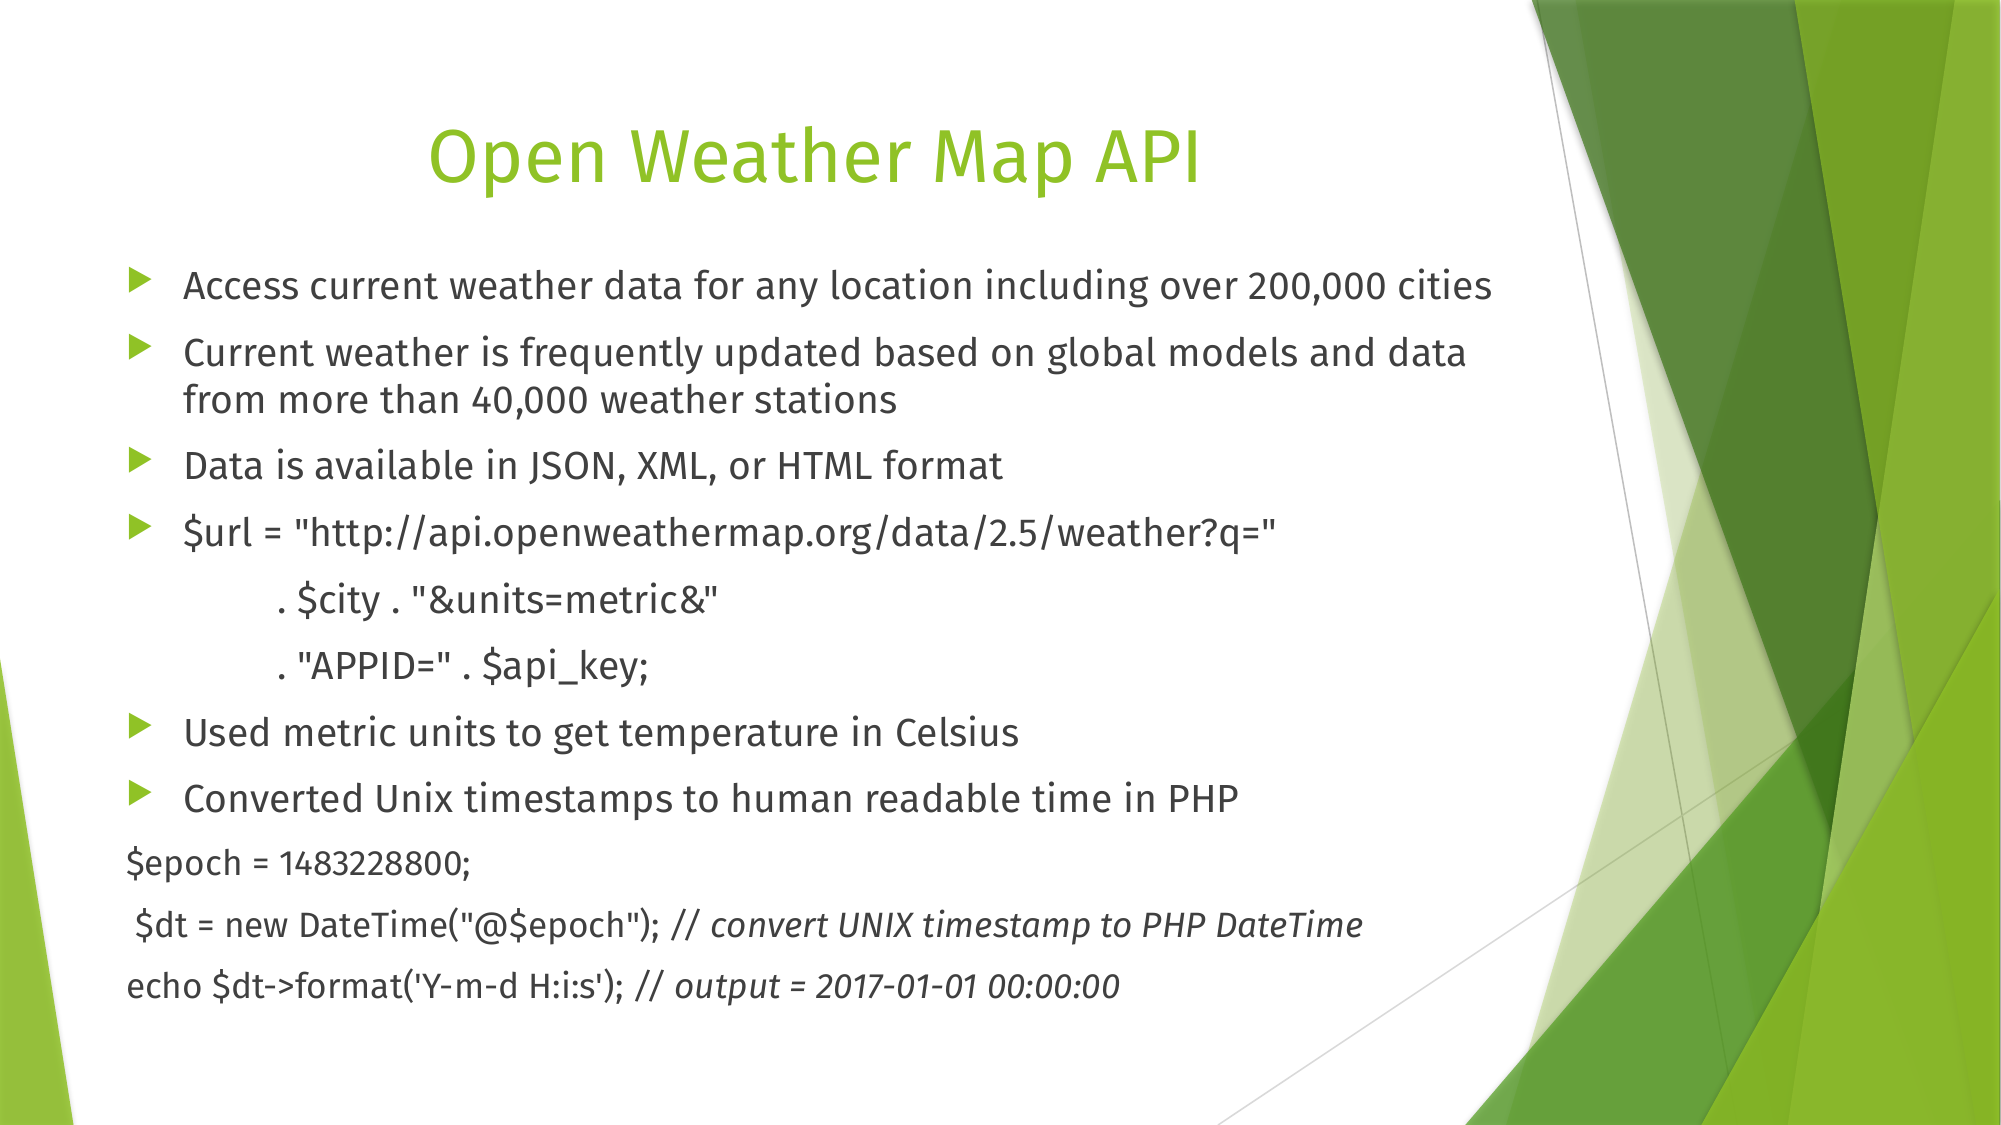

# Open Weather Map API
Access current weather data for any location including over 200,000 cities
Current weather is frequently updated based on global models and data from more than 40,000 weather stations
Data is available in JSON, XML, or HTML format
$url = "http://api.openweathermap.org/data/2.5/weather?q="
	 . $city . "&units=metric&"
	 . "APPID=" . $api_key;
Used metric units to get temperature in Celsius
Converted Unix timestamps to human readable time in PHP
$epoch = 1483228800;
 $dt = new DateTime("@$epoch"); // convert UNIX timestamp to PHP DateTime
echo $dt->format('Y-m-d H:i:s'); // output = 2017-01-01 00:00:00